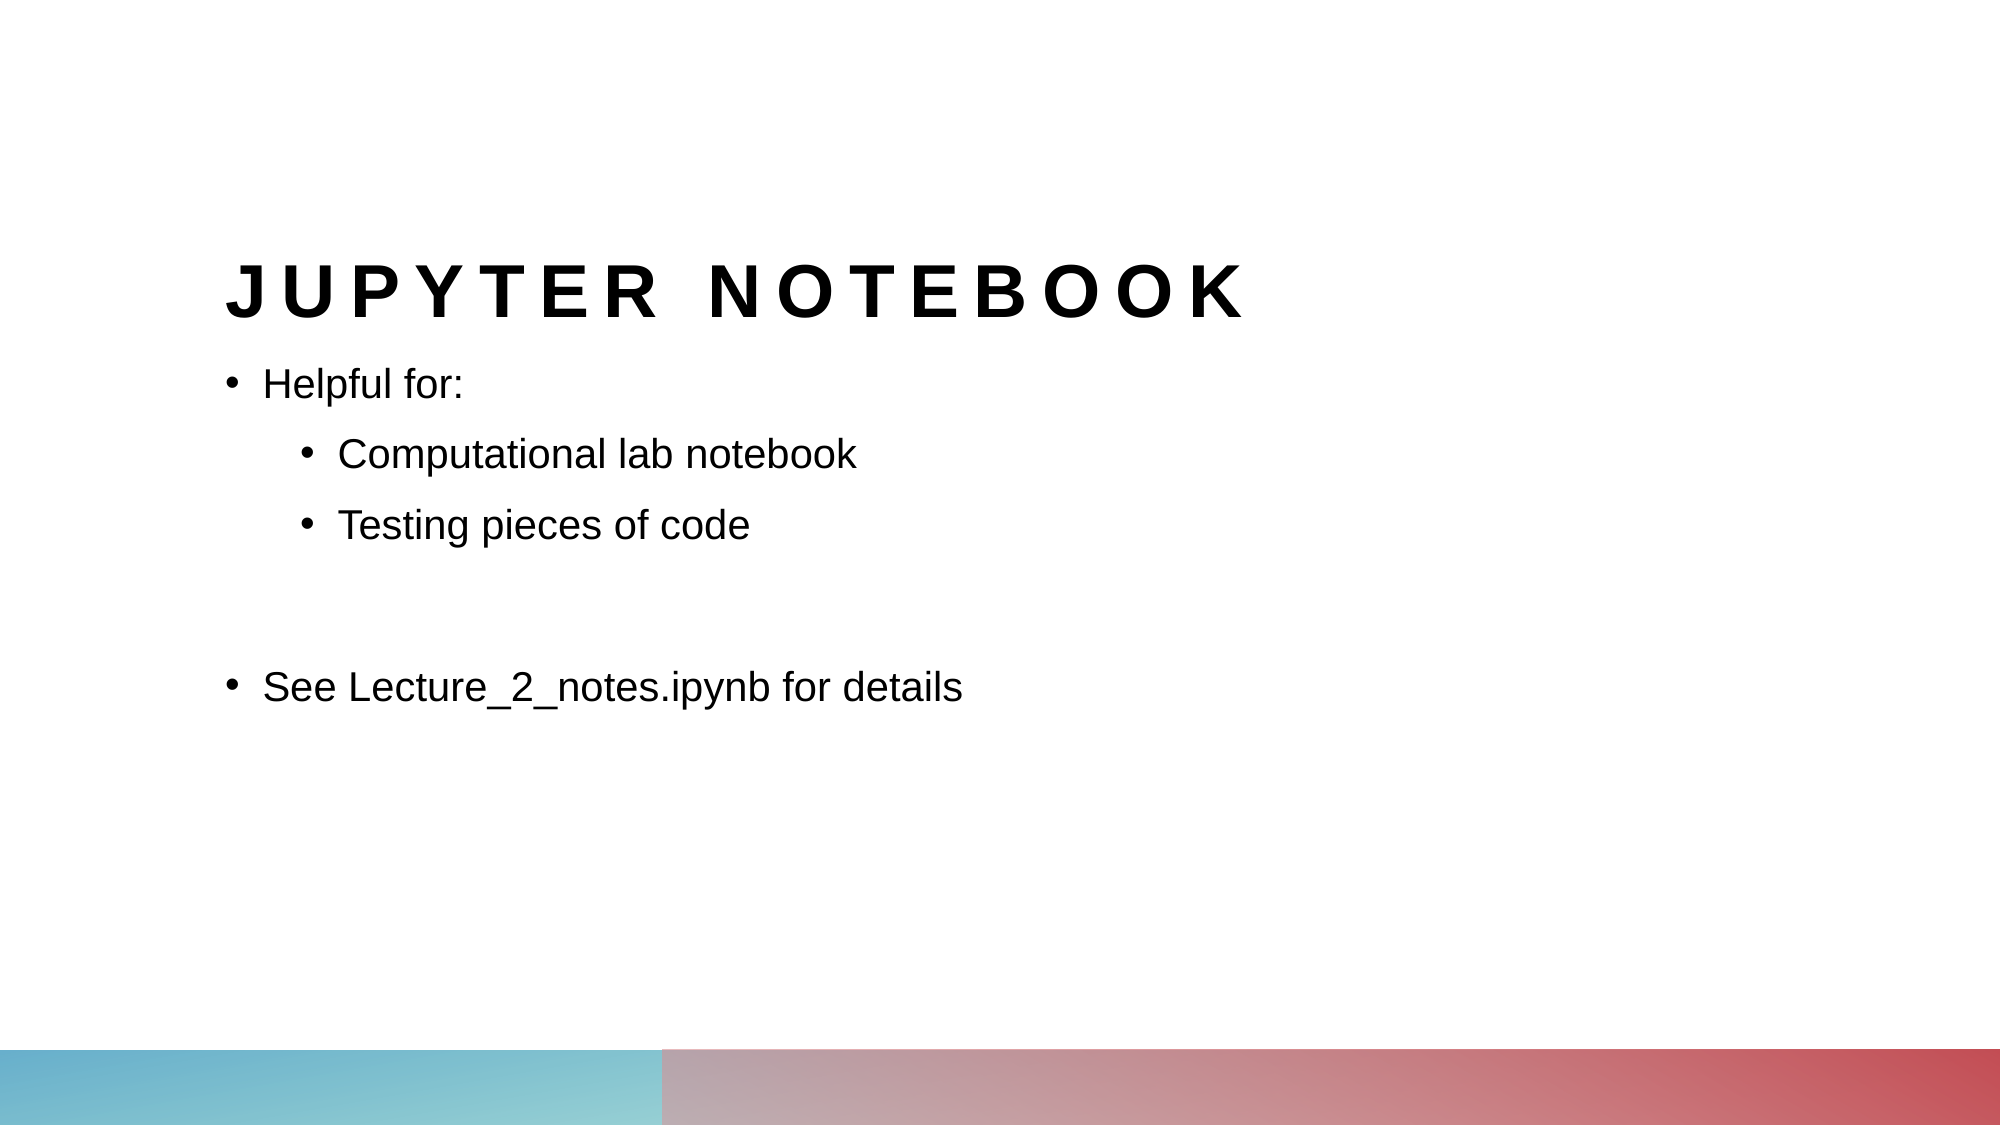

# Jupyter Notebook
Helpful for:
Computational lab notebook
Testing pieces of code

See Lecture_2_notes.ipynb for details